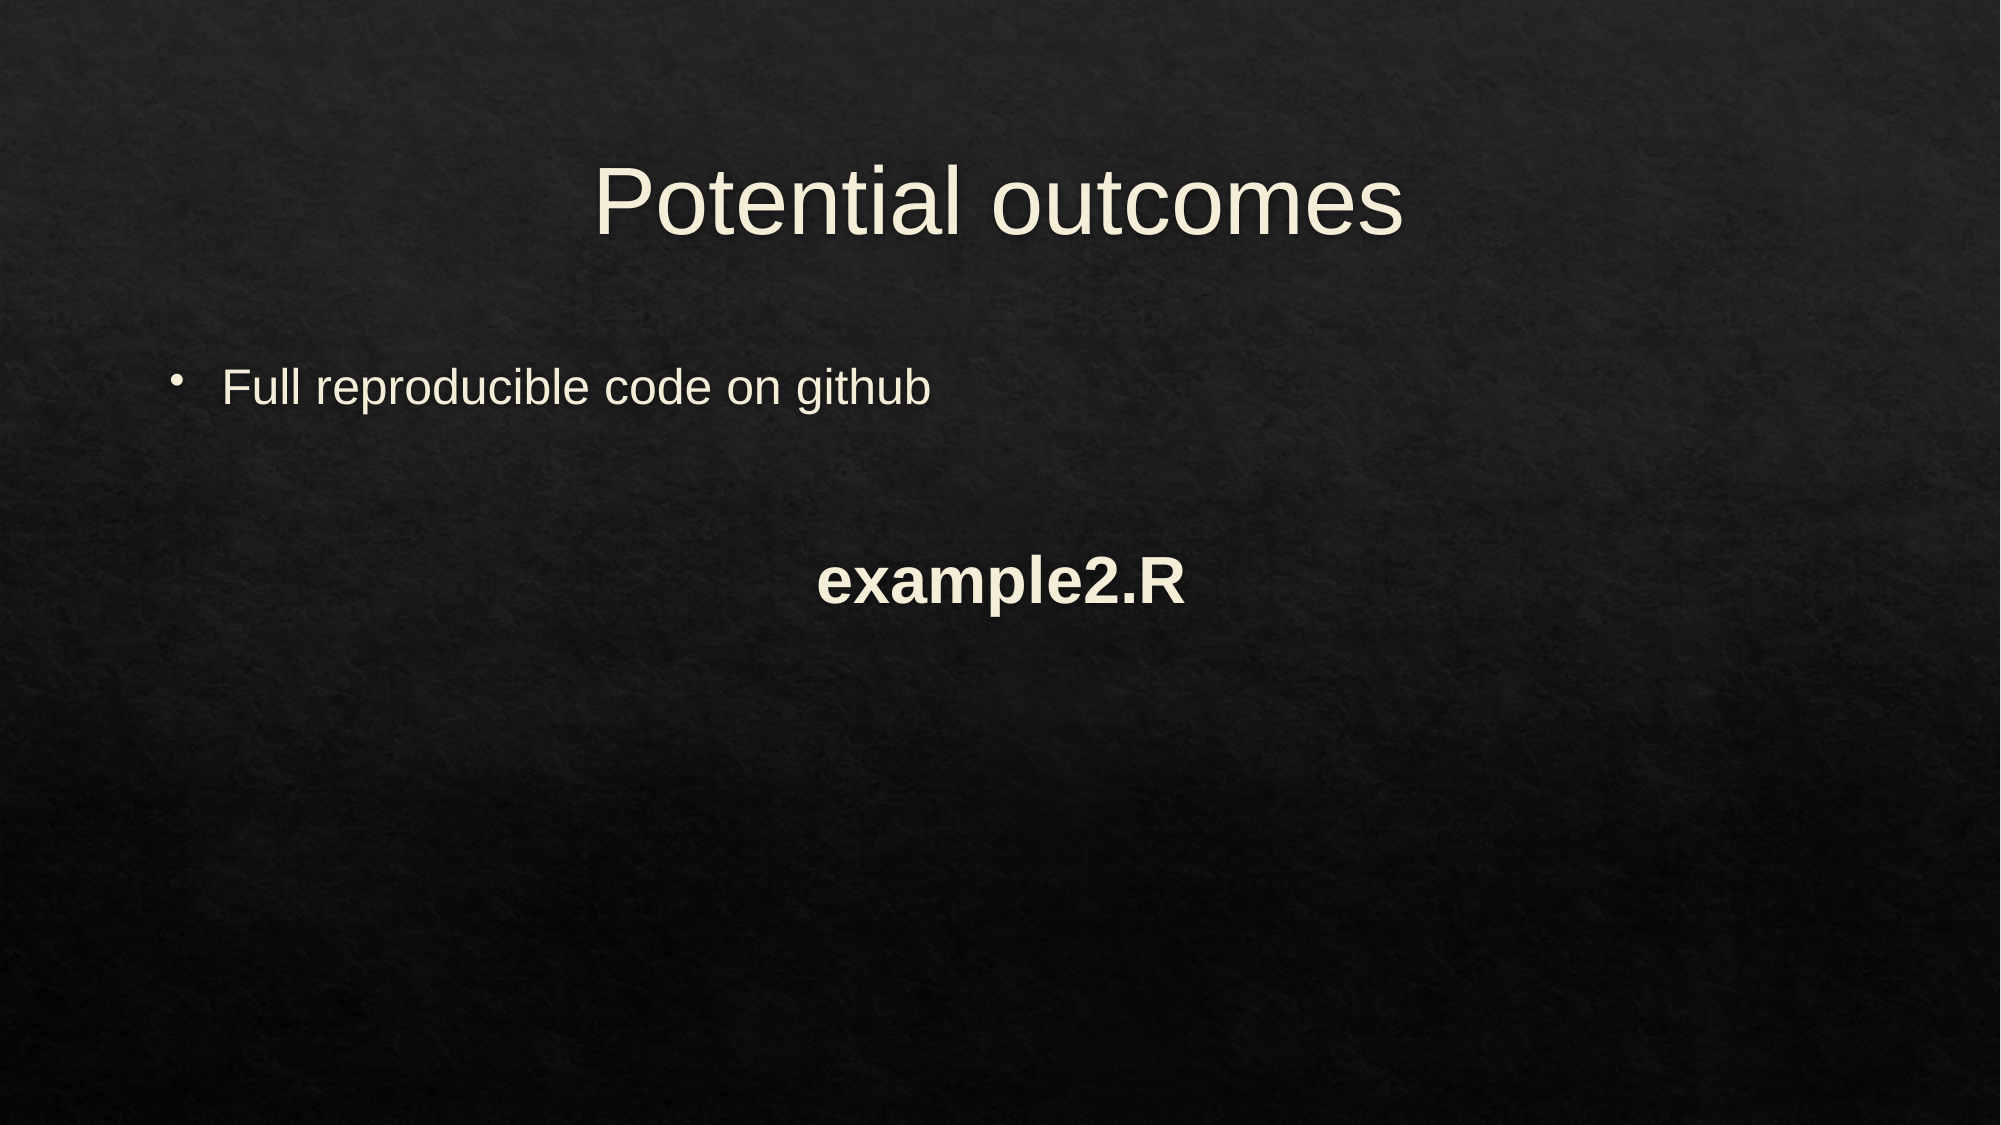

# Potential outcomes
Full reproducible code on github

example2.R